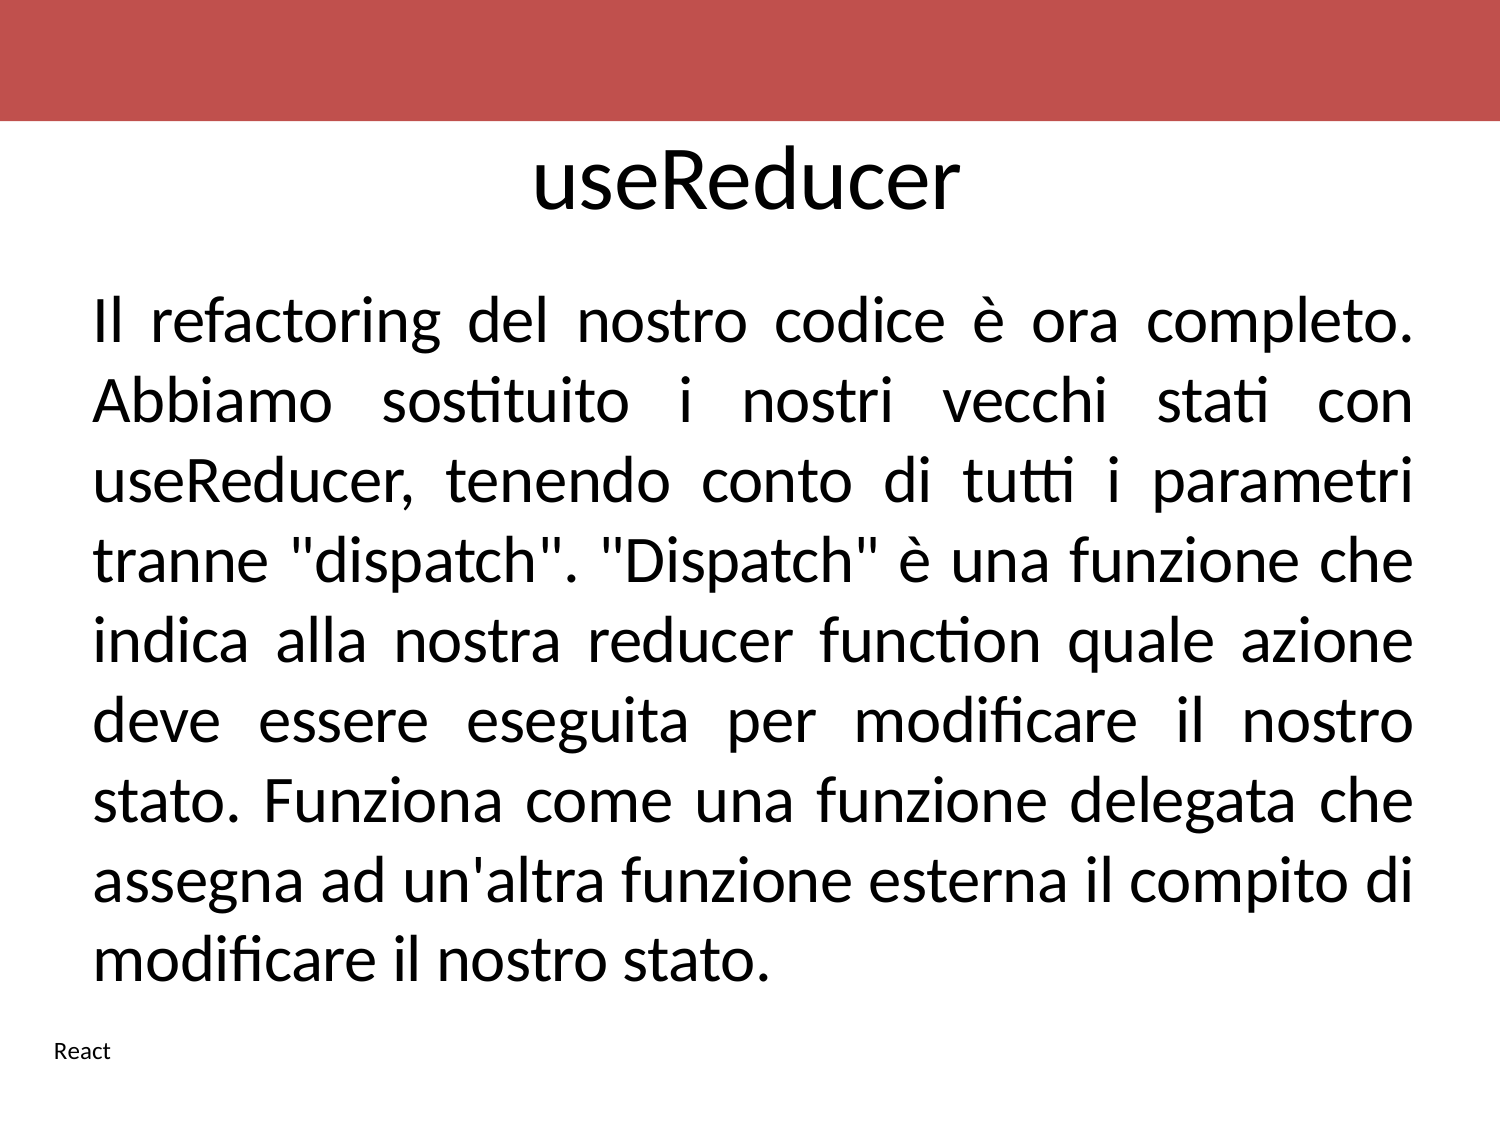

# useReducer
Il refactoring del nostro codice è ora completo. Abbiamo sostituito i nostri vecchi stati con useReducer, tenendo conto di tutti i parametri tranne "dispatch". "Dispatch" è una funzione che indica alla nostra reducer function quale azione deve essere eseguita per modificare il nostro stato. Funziona come una funzione delegata che assegna ad un'altra funzione esterna il compito di modificare il nostro stato.
React